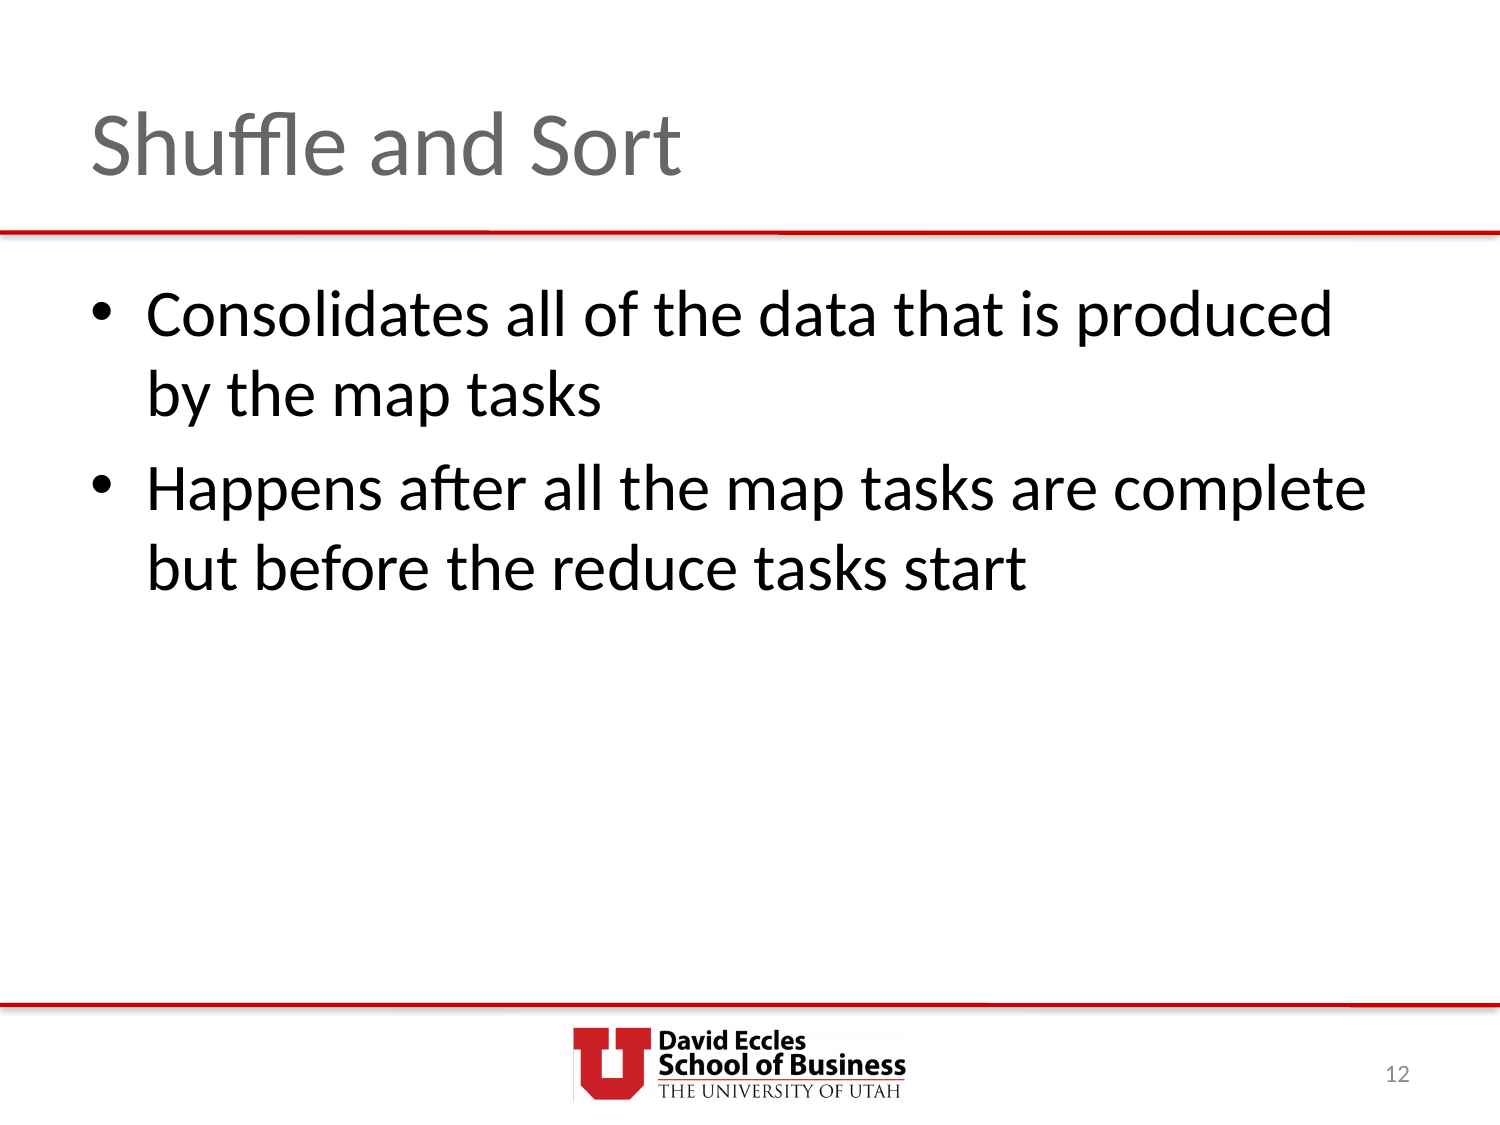

# Shuffle and Sort
Consolidates all of the data that is produced by the map tasks
Happens after all the map tasks are complete but before the reduce tasks start
12